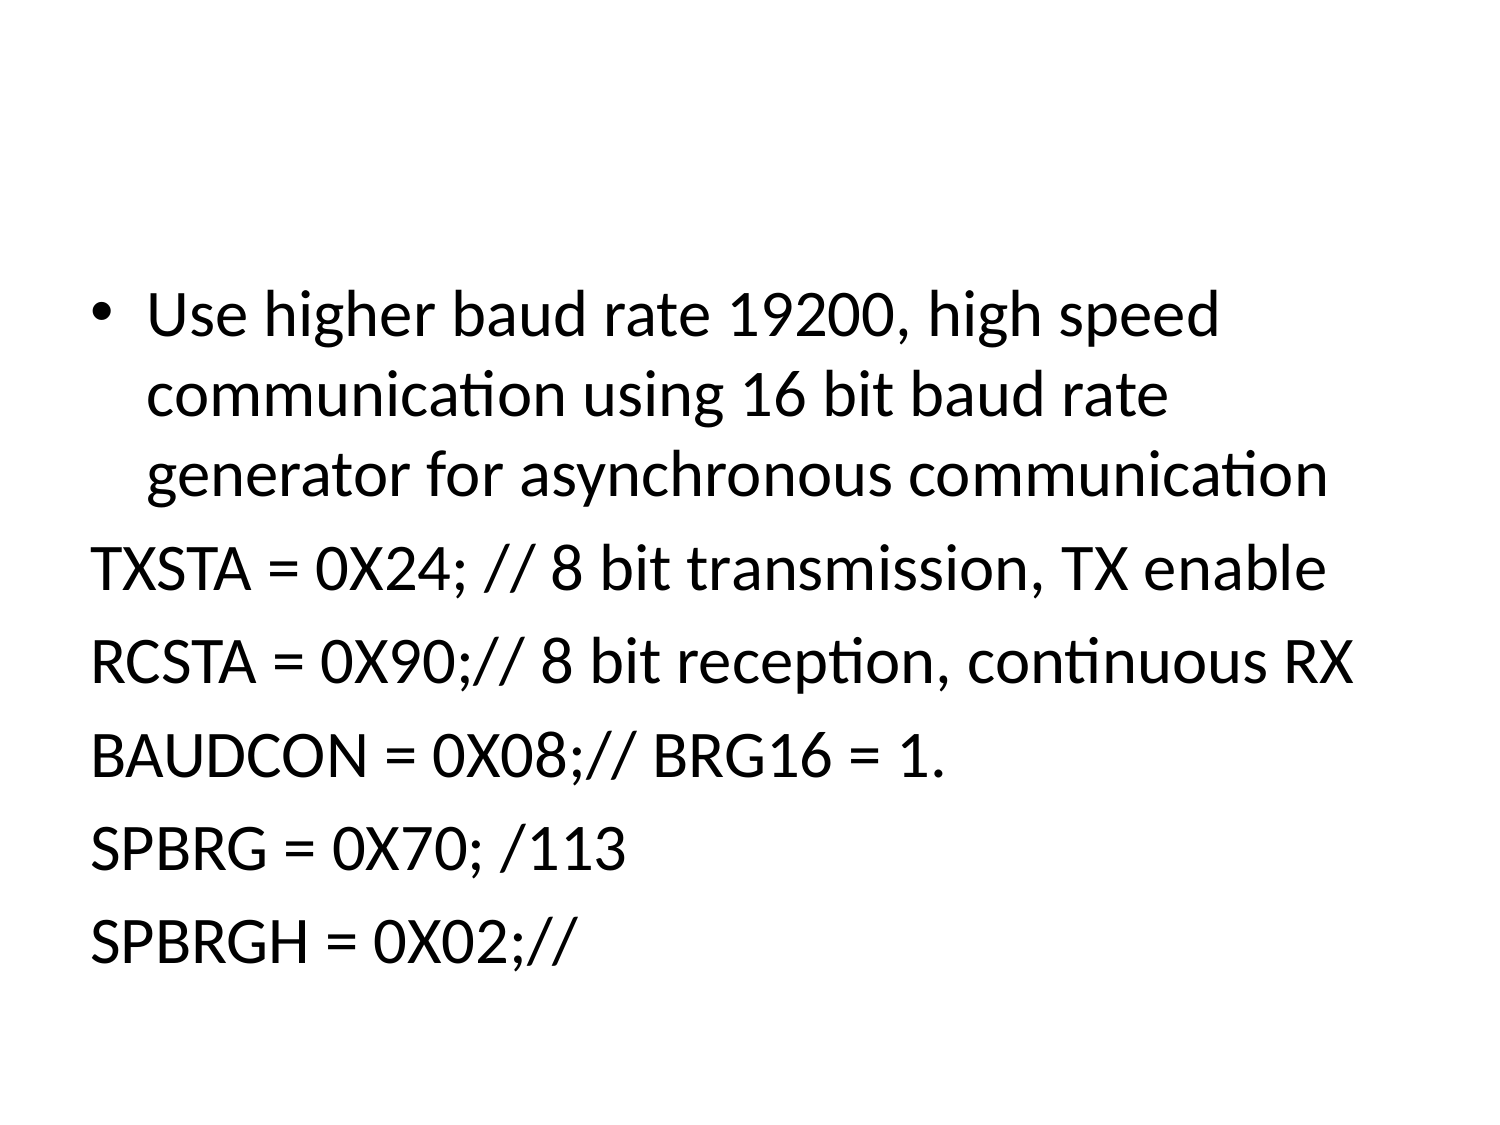

#
Use higher baud rate 19200, high speed communication using 16 bit baud rate generator for asynchronous communication
TXSTA = 0X24; // 8 bit transmission, TX enable
RCSTA = 0X90;// 8 bit reception, continuous RX
BAUDCON = 0X08;// BRG16 = 1.
SPBRG = 0X70; /113
SPBRGH = 0X02;//